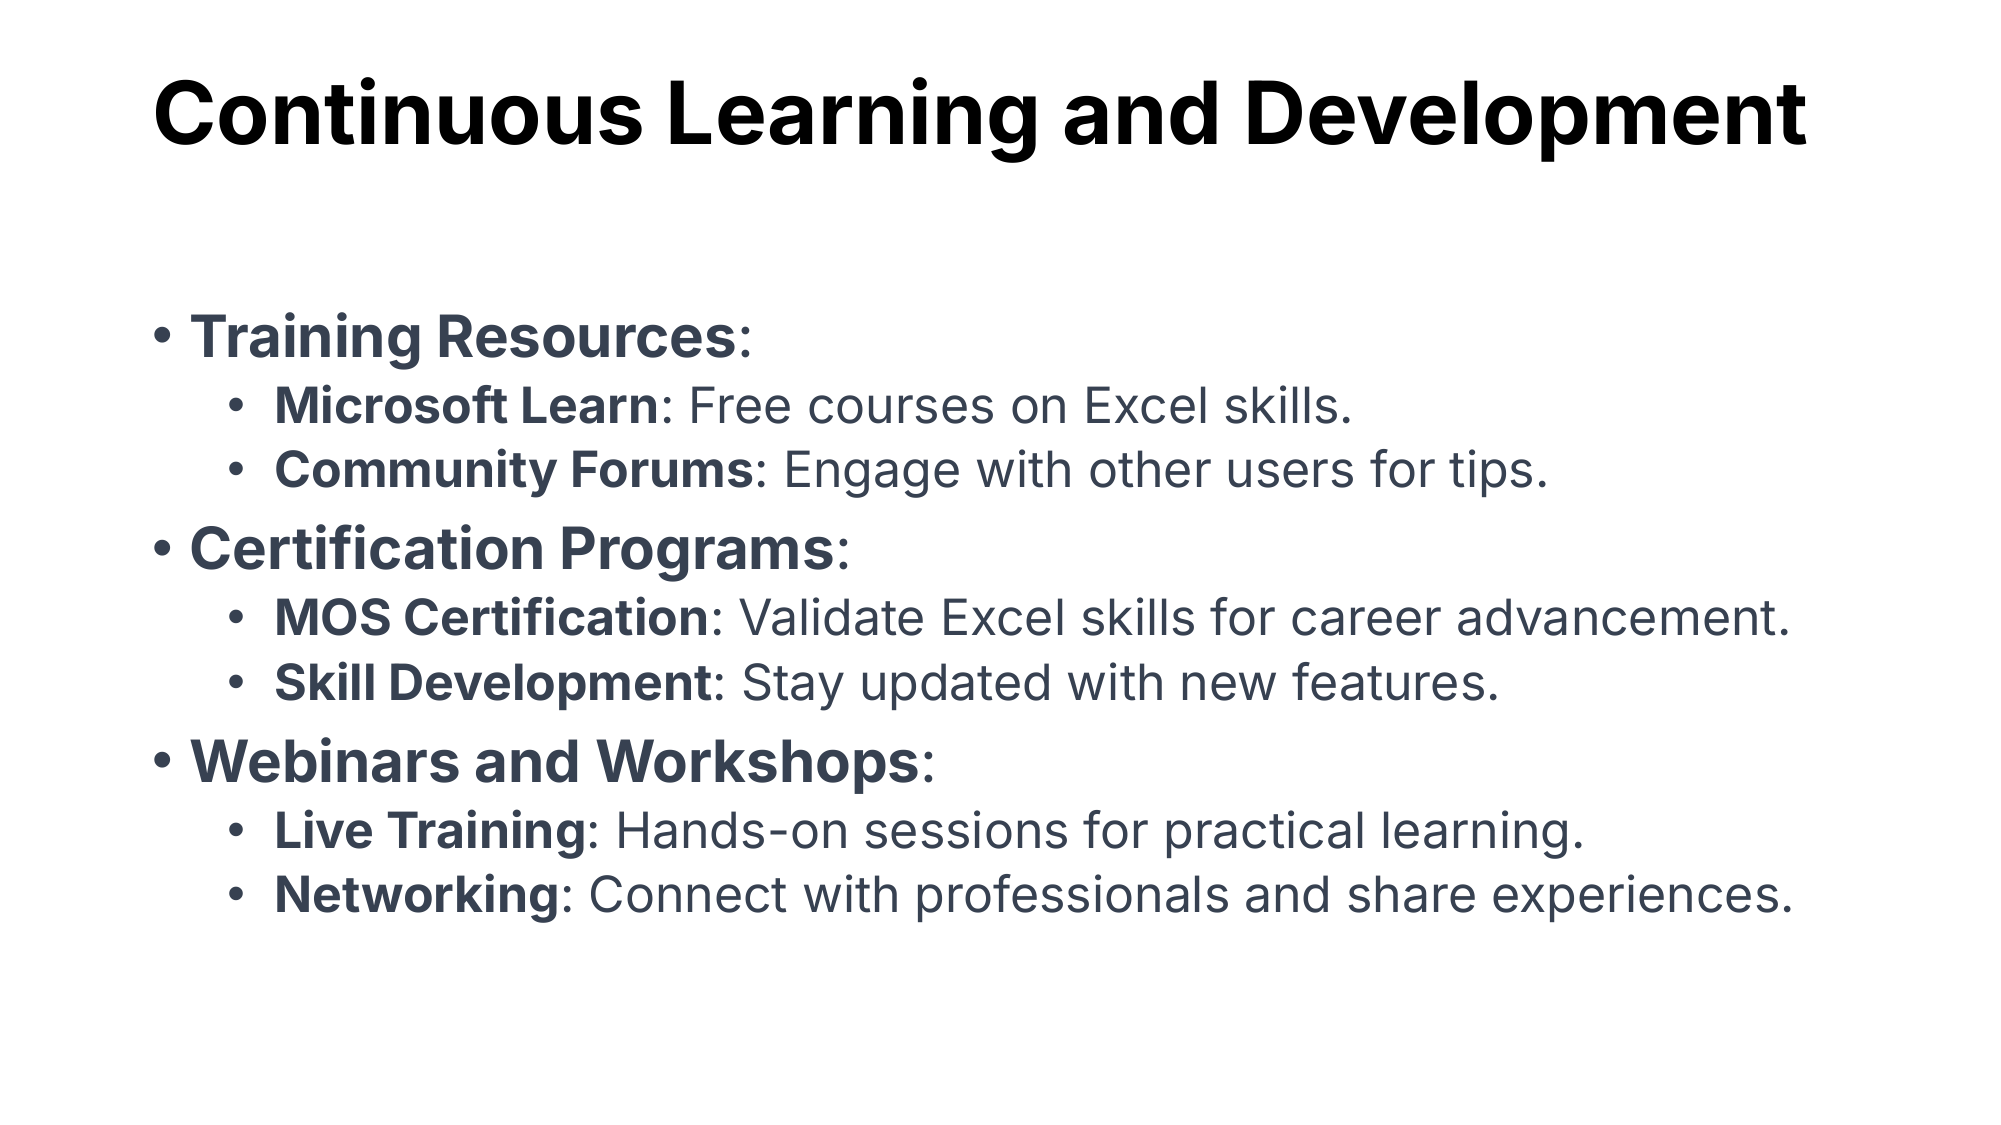

# Continuous Learning and Development
Training Resources:
Microsoft Learn: Free courses on Excel skills.
Community Forums: Engage with other users for tips.
Certification Programs:
MOS Certification: Validate Excel skills for career advancement.
Skill Development: Stay updated with new features.
Webinars and Workshops:
Live Training: Hands-on sessions for practical learning.
Networking: Connect with professionals and share experiences.